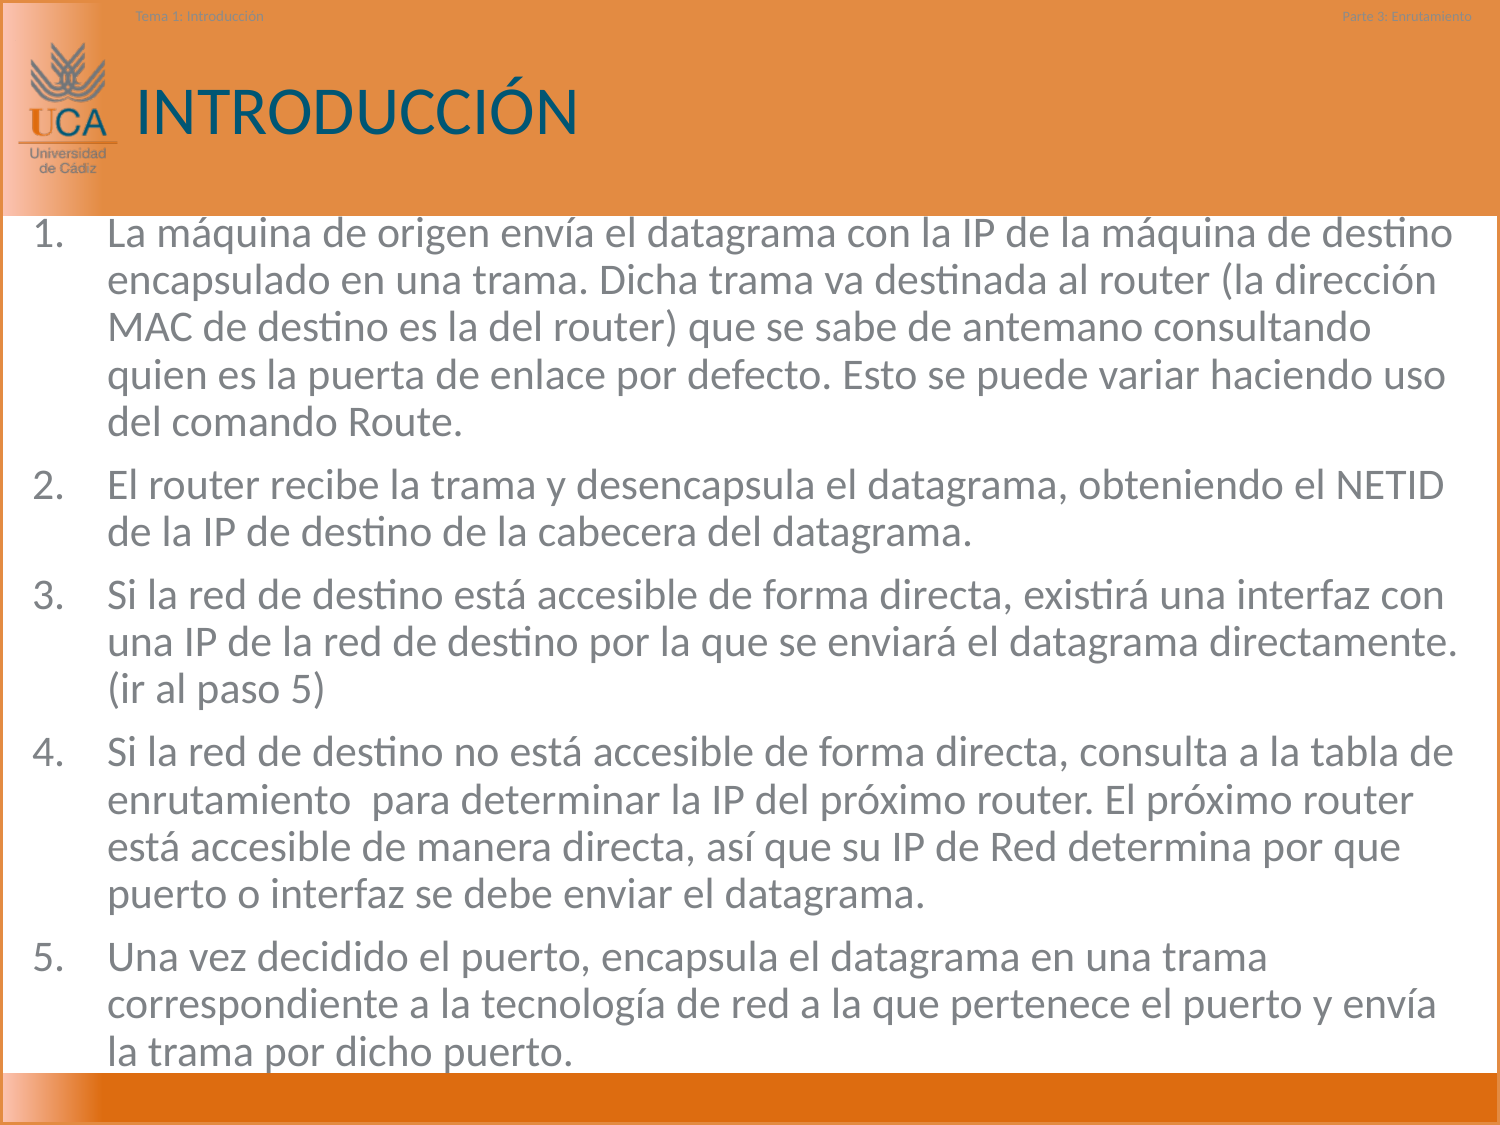

Tema 1: Introducción

Parte 3: Enrutamiento
# INTRODUCCIÓN
La máquina de origen envía el datagrama con la IP de la máquina de destino encapsulado en una trama. Dicha trama va destinada al router (la dirección MAC de destino es la del router) que se sabe de antemano consultando quien es la puerta de enlace por defecto. Esto se puede variar haciendo uso del comando Route.
El router recibe la trama y desencapsula el datagrama, obteniendo el NETID de la IP de destino de la cabecera del datagrama.
Si la red de destino está accesible de forma directa, existirá una interfaz con una IP de la red de destino por la que se enviará el datagrama directamente. (ir al paso 5)
Si la red de destino no está accesible de forma directa, consulta a la tabla de enrutamiento  para determinar la IP del próximo router. El próximo router está accesible de manera directa, así que su IP de Red determina por que puerto o interfaz se debe enviar el datagrama.
Una vez decidido el puerto, encapsula el datagrama en una trama correspondiente a la tecnología de red a la que pertenece el puerto y envía la trama por dicho puerto.